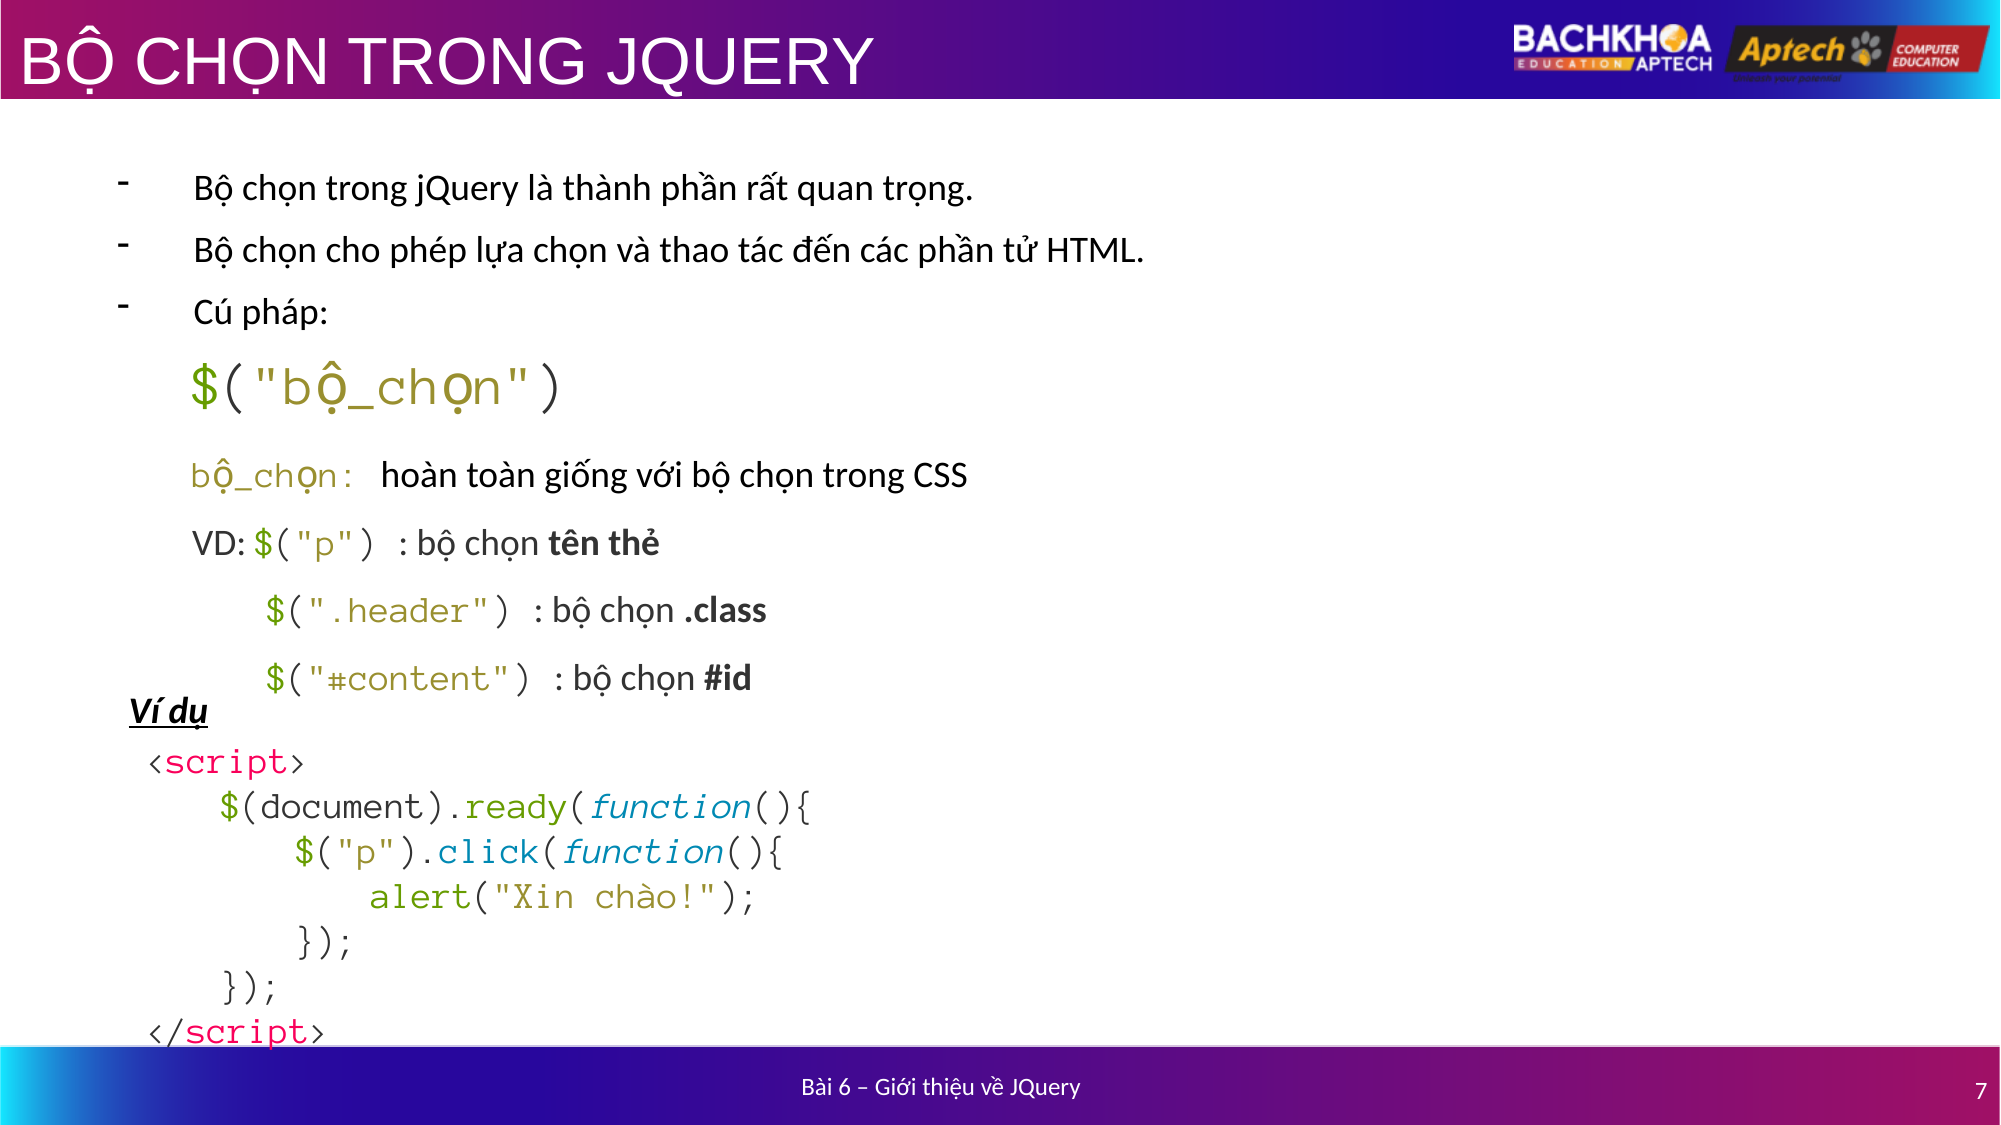

# BỘ CHỌN TRONG JQUERY
Bộ chọn trong jQuery là thành phần rất quan trọng.
Bộ chọn cho phép lựa chọn và thao tác đến các phần tử HTML.
Cú pháp:
$("bộ_chọn")
bộ_chọn: hoàn toàn giống với bộ chọn trong CSS
VD: $("p") : bộ chọn tên thẻ
$(".header") : bộ chọn .class
$("#content") : bộ chọn #id
Ví dụ
<script>
$(document).ready(function(){
$("p").click(function(){
alert("Xin chào!");
});
});
</script>
Bài 6 – Giới thiệu về JQuery
7